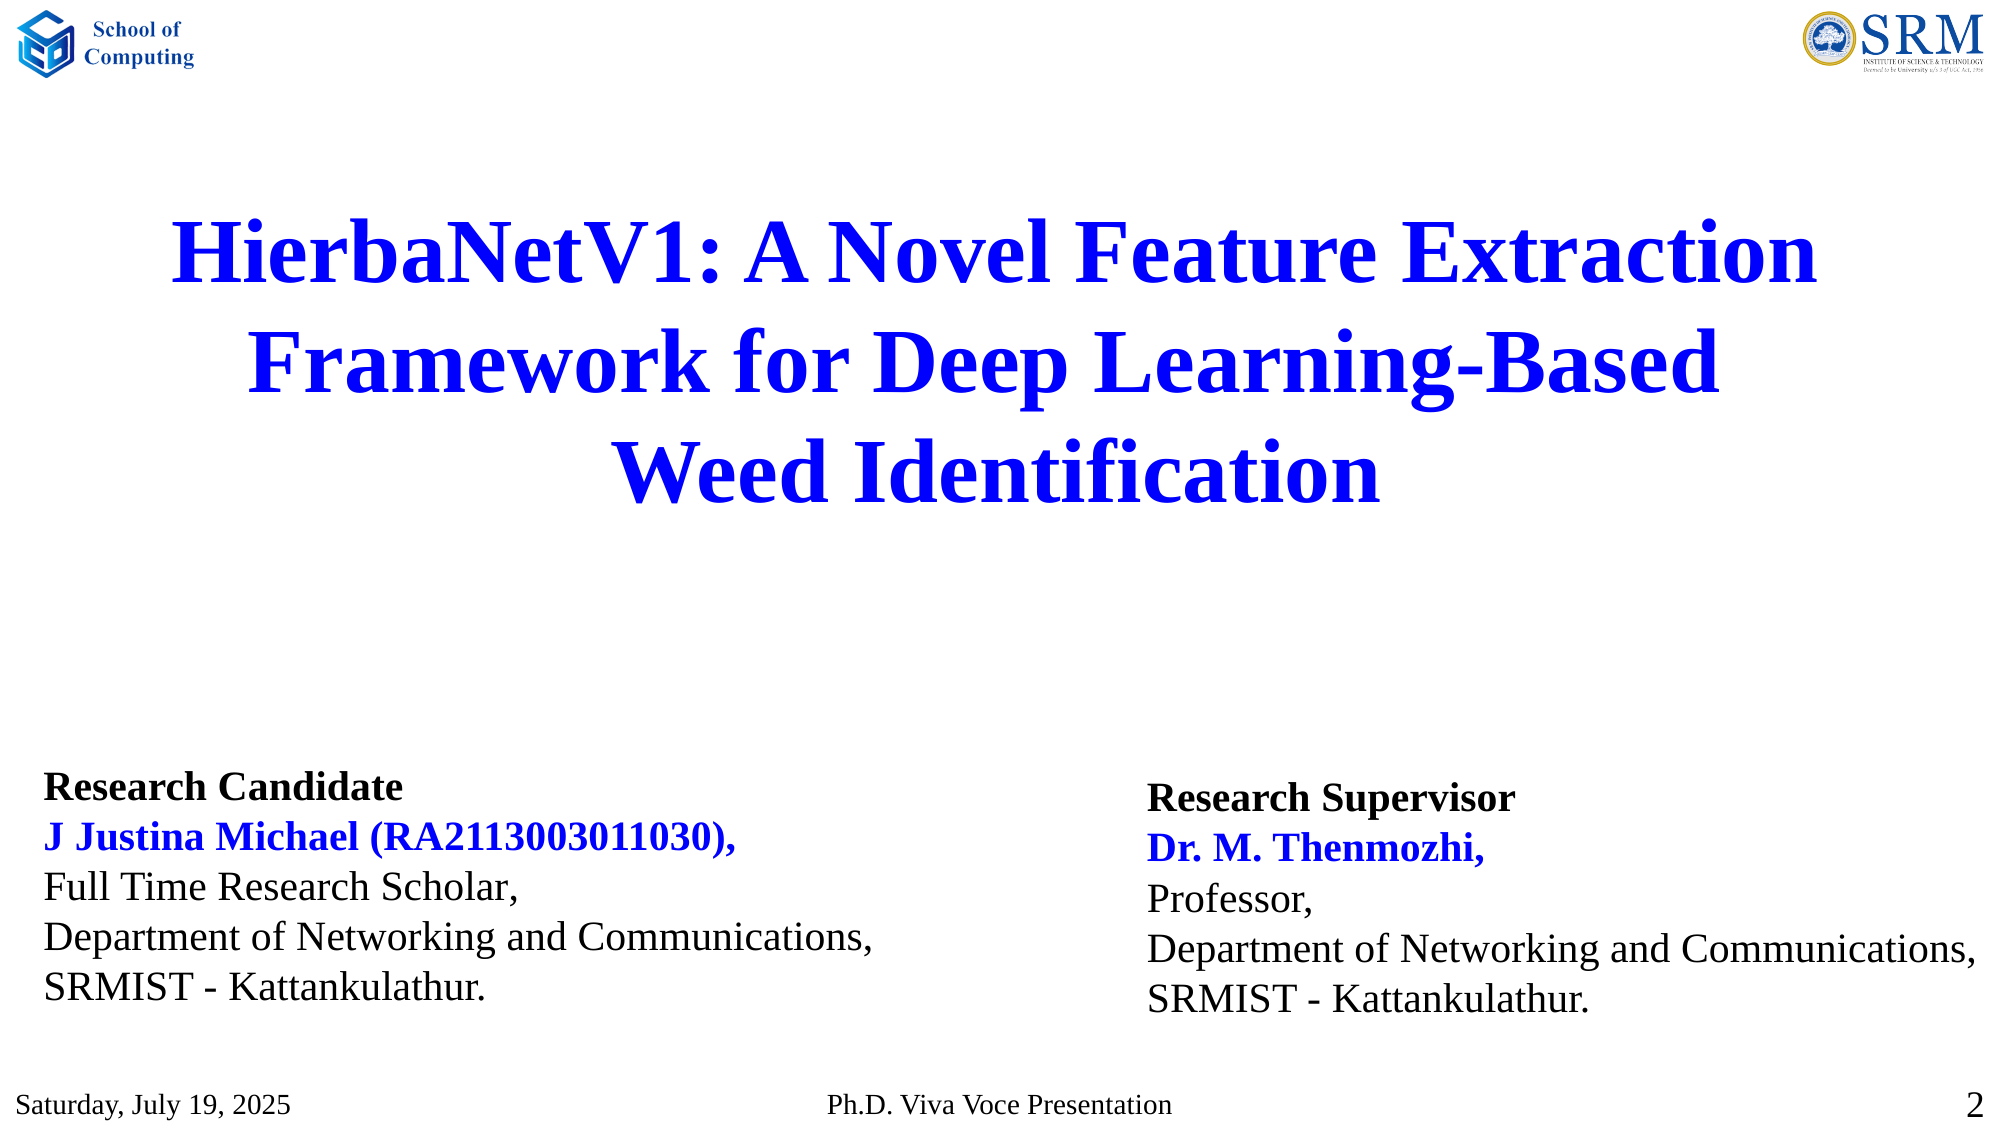

HierbaNetV1: A Novel Feature Extraction Framework for Deep Learning-Based
Weed Identification
Research Candidate
J Justina Michael (RA2113003011030),
Full Time Research Scholar,
Department of Networking and Communications,
SRMIST - Kattankulathur.
Research Supervisor
Dr. M. Thenmozhi,
Professor,
Department of Networking and Communications,
SRMIST - Kattankulathur.
Saturday, July 19, 2025
2
Ph.D. Viva Voce Presentation